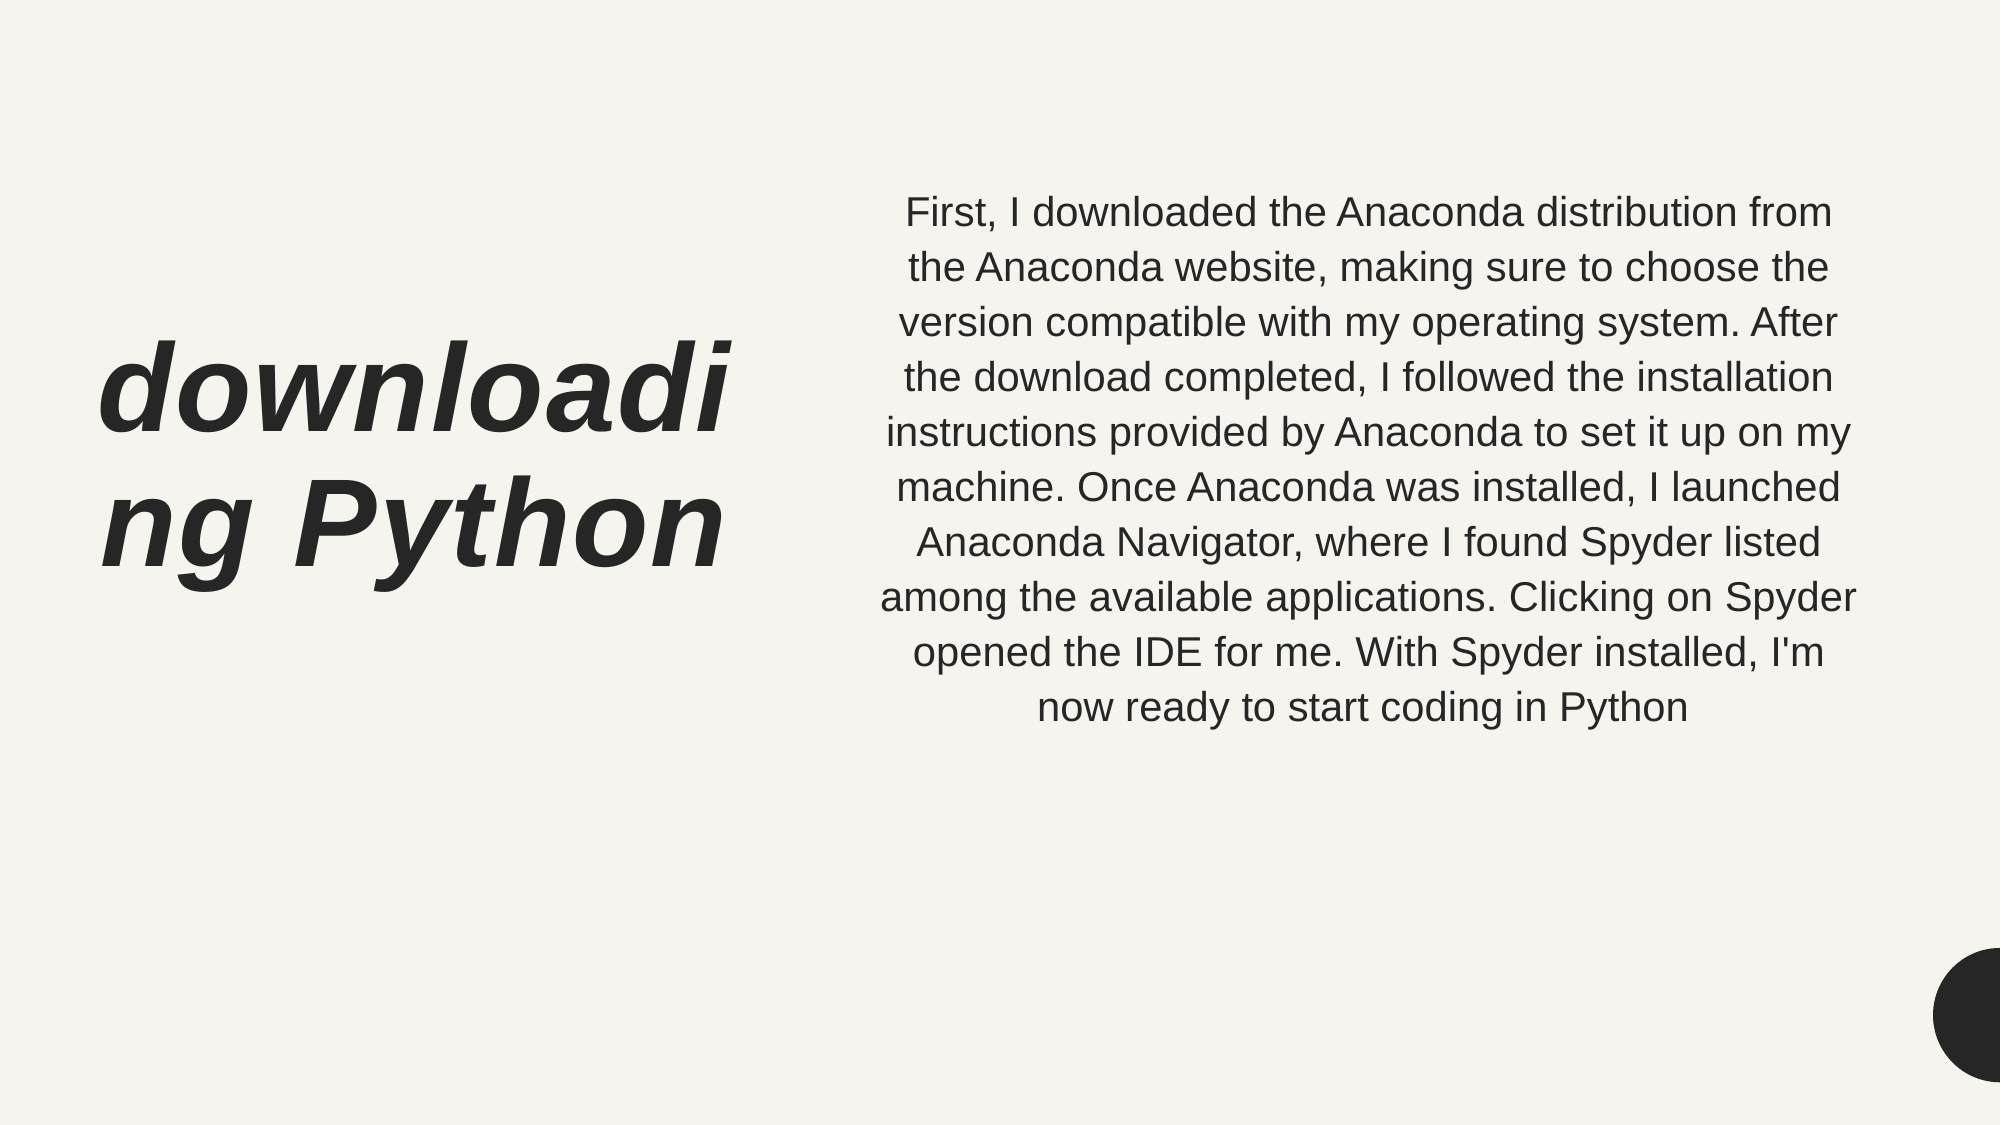

First, I downloaded the Anaconda distribution from the Anaconda website, making sure to choose the version compatible with my operating system. After the download completed, I followed the installation instructions provided by Anaconda to set it up on my machine. Once Anaconda was installed, I launched Anaconda Navigator, where I found Spyder listed among the available applications. Clicking on Spyder opened the IDE for me. With Spyder installed, I'm now ready to start coding in Python
# downloading Python